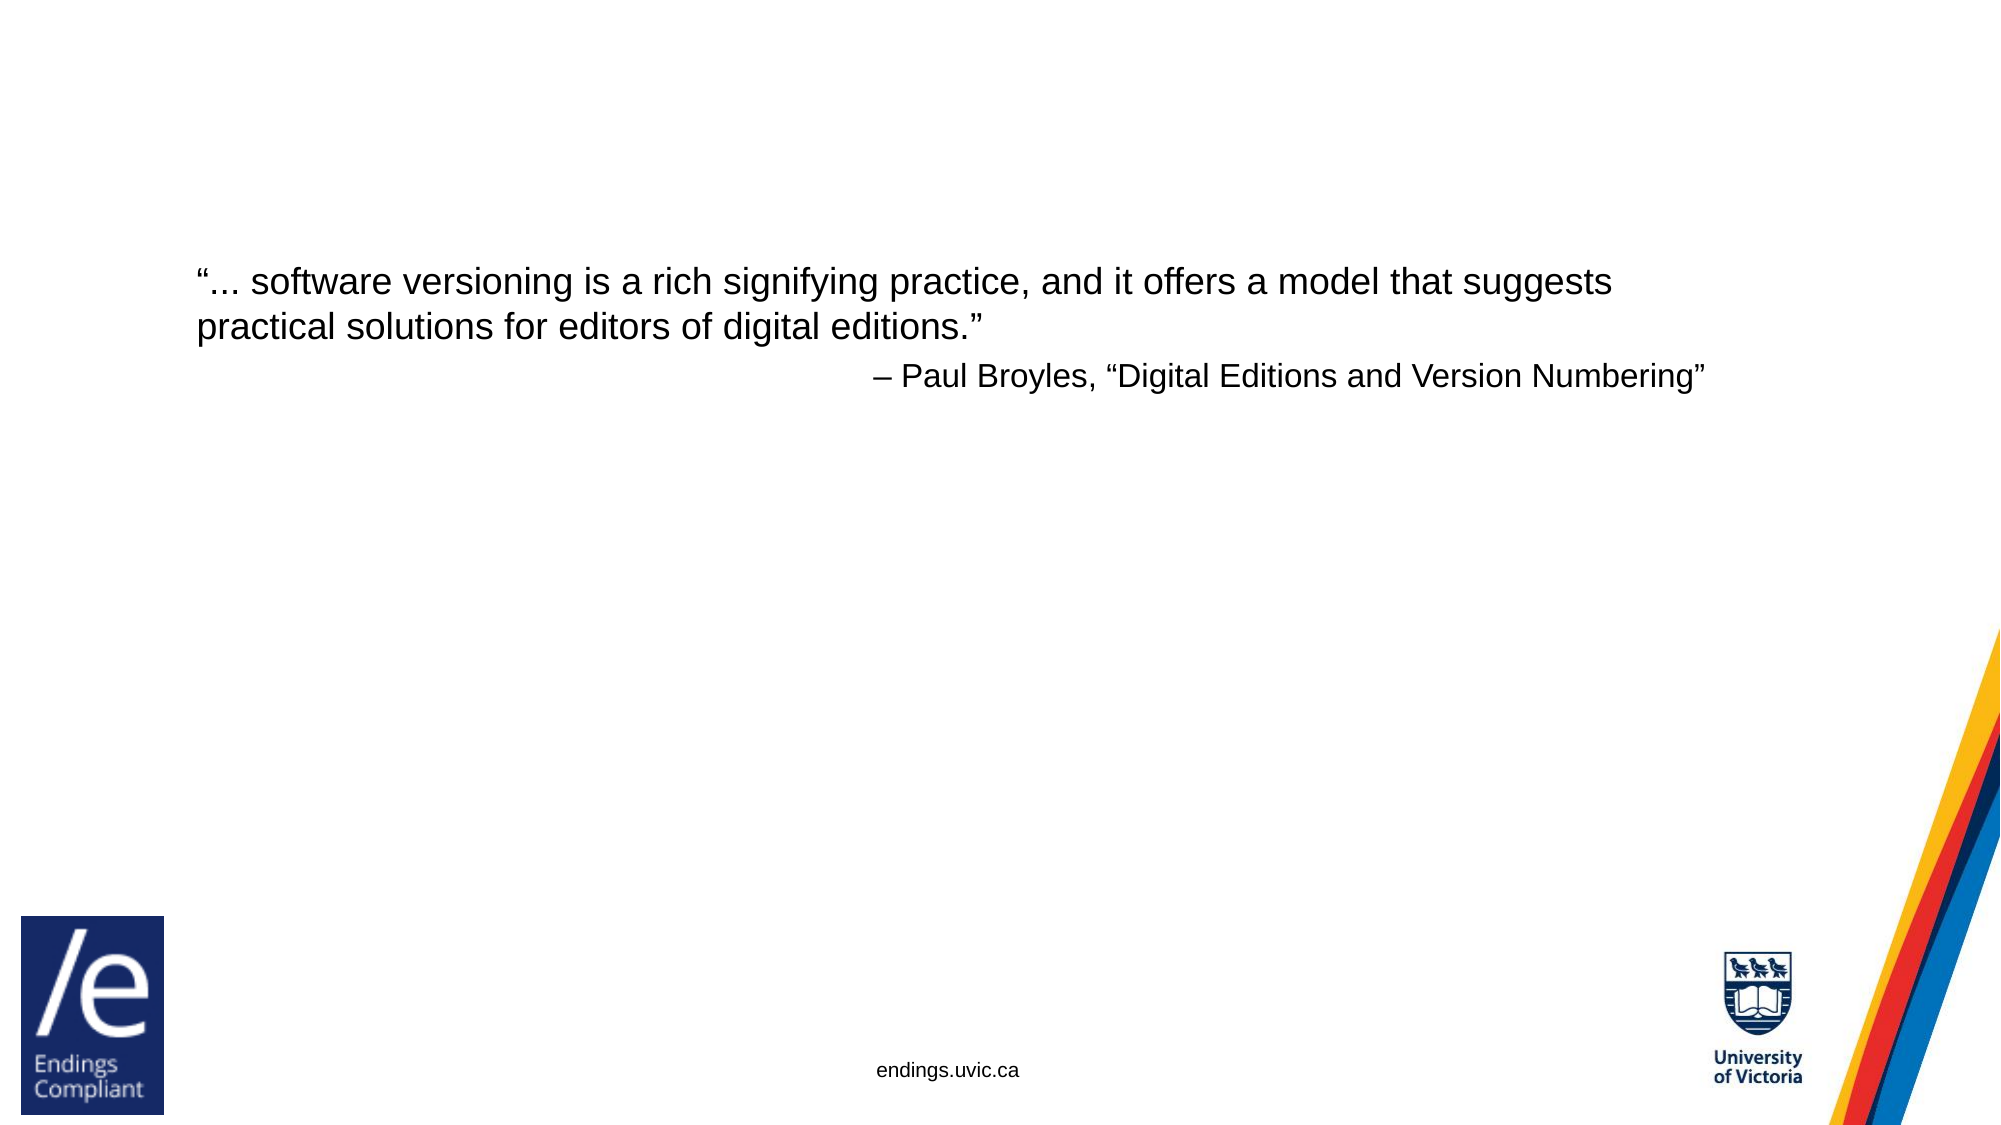

# “... software versioning is a rich signifying practice, and it offers a model that suggests practical solutions for editors of digital editions.”
– Paul Broyles, “Digital Editions and Version Numbering”